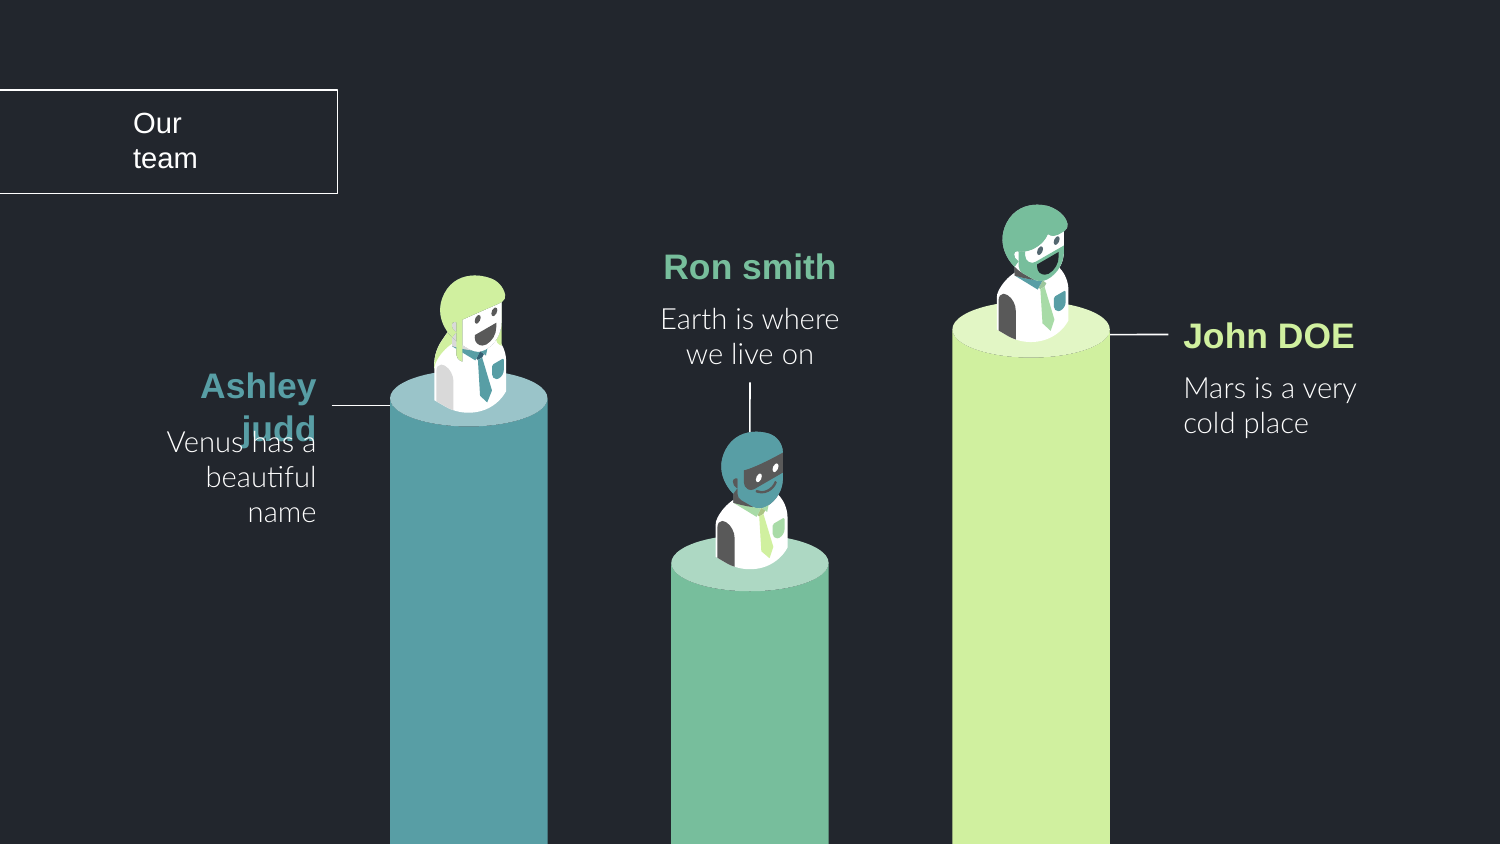

# Our team

Ron smith

Earth is where we live on
John DOE
Mars is a very cold place
Ashley judd

Venus has a beautiful name